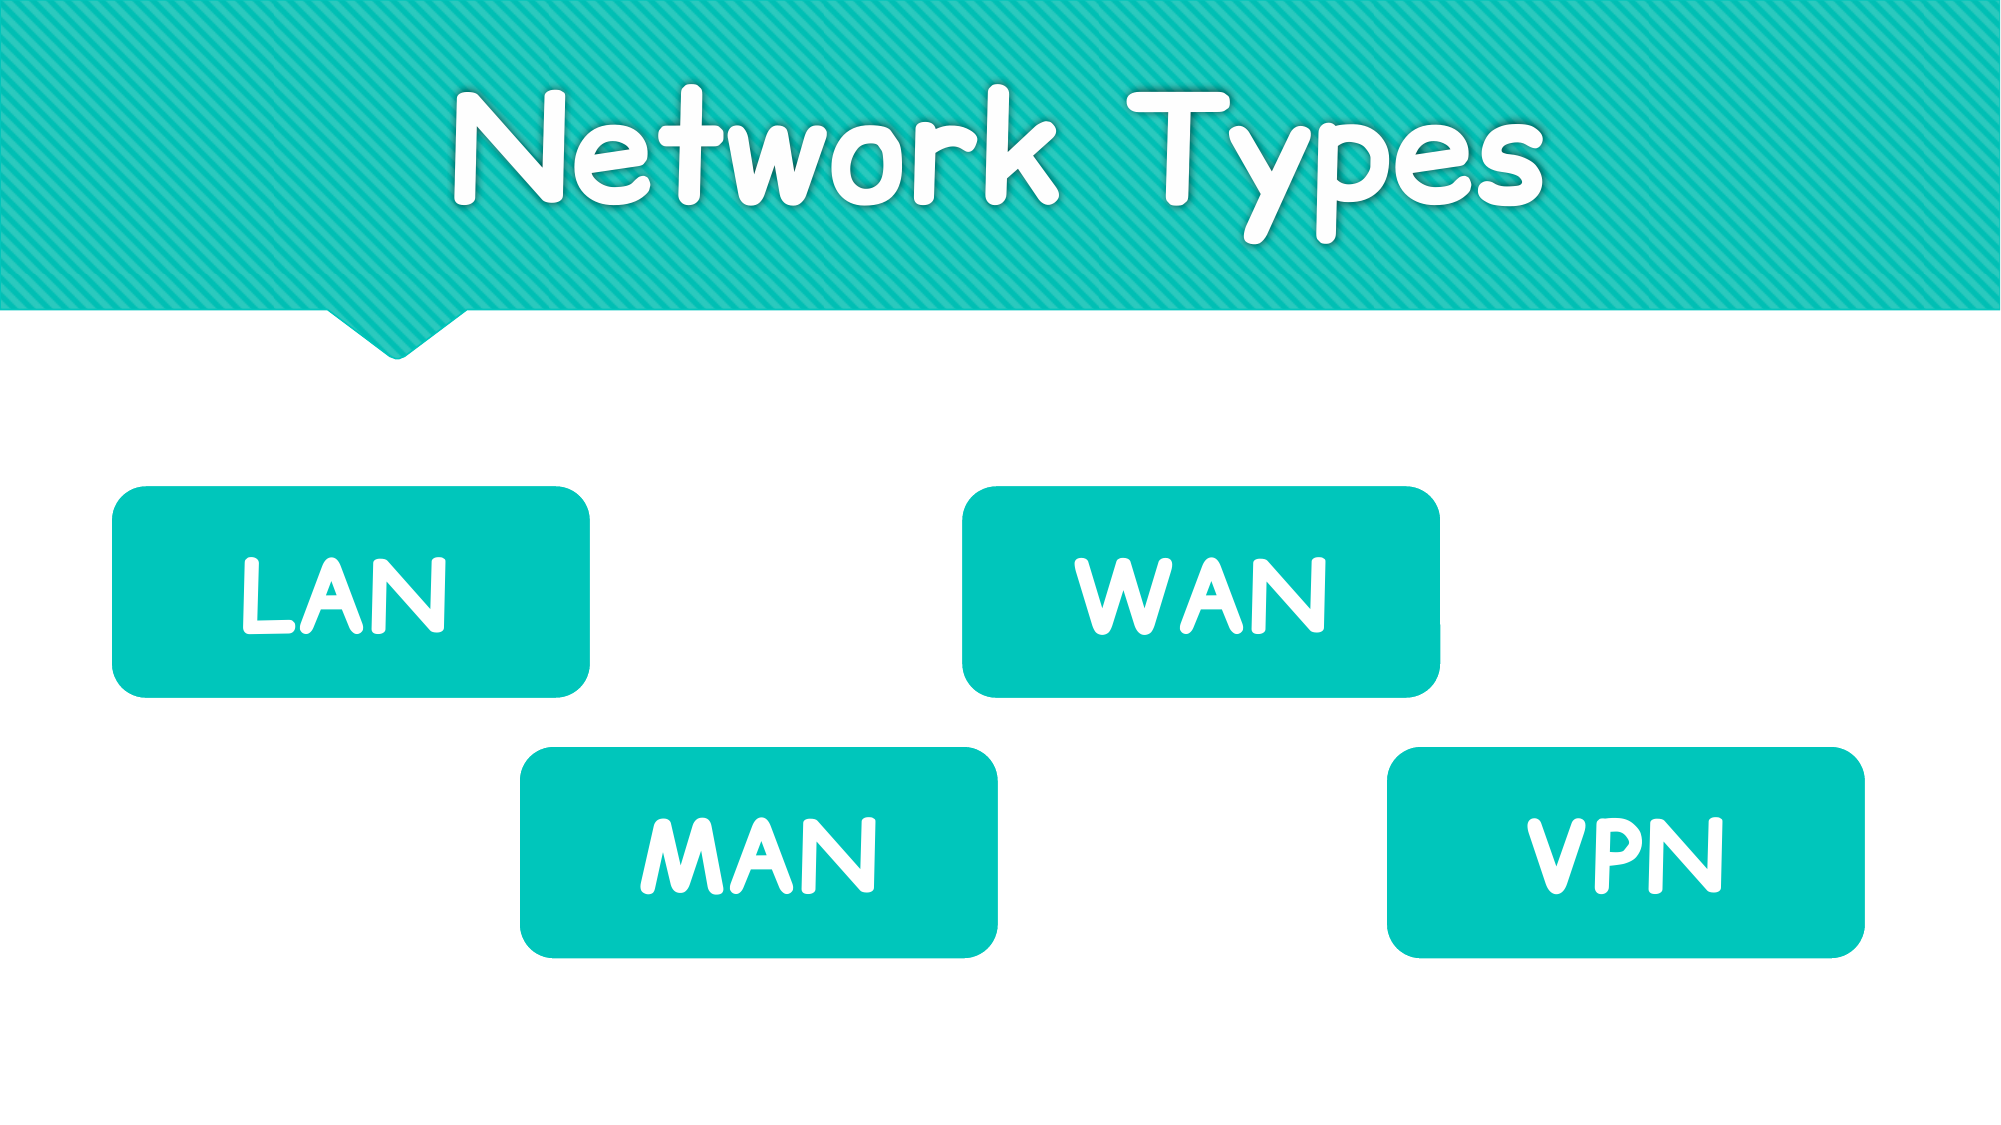

# Network Types
LAN
WAN
MAN
VPN